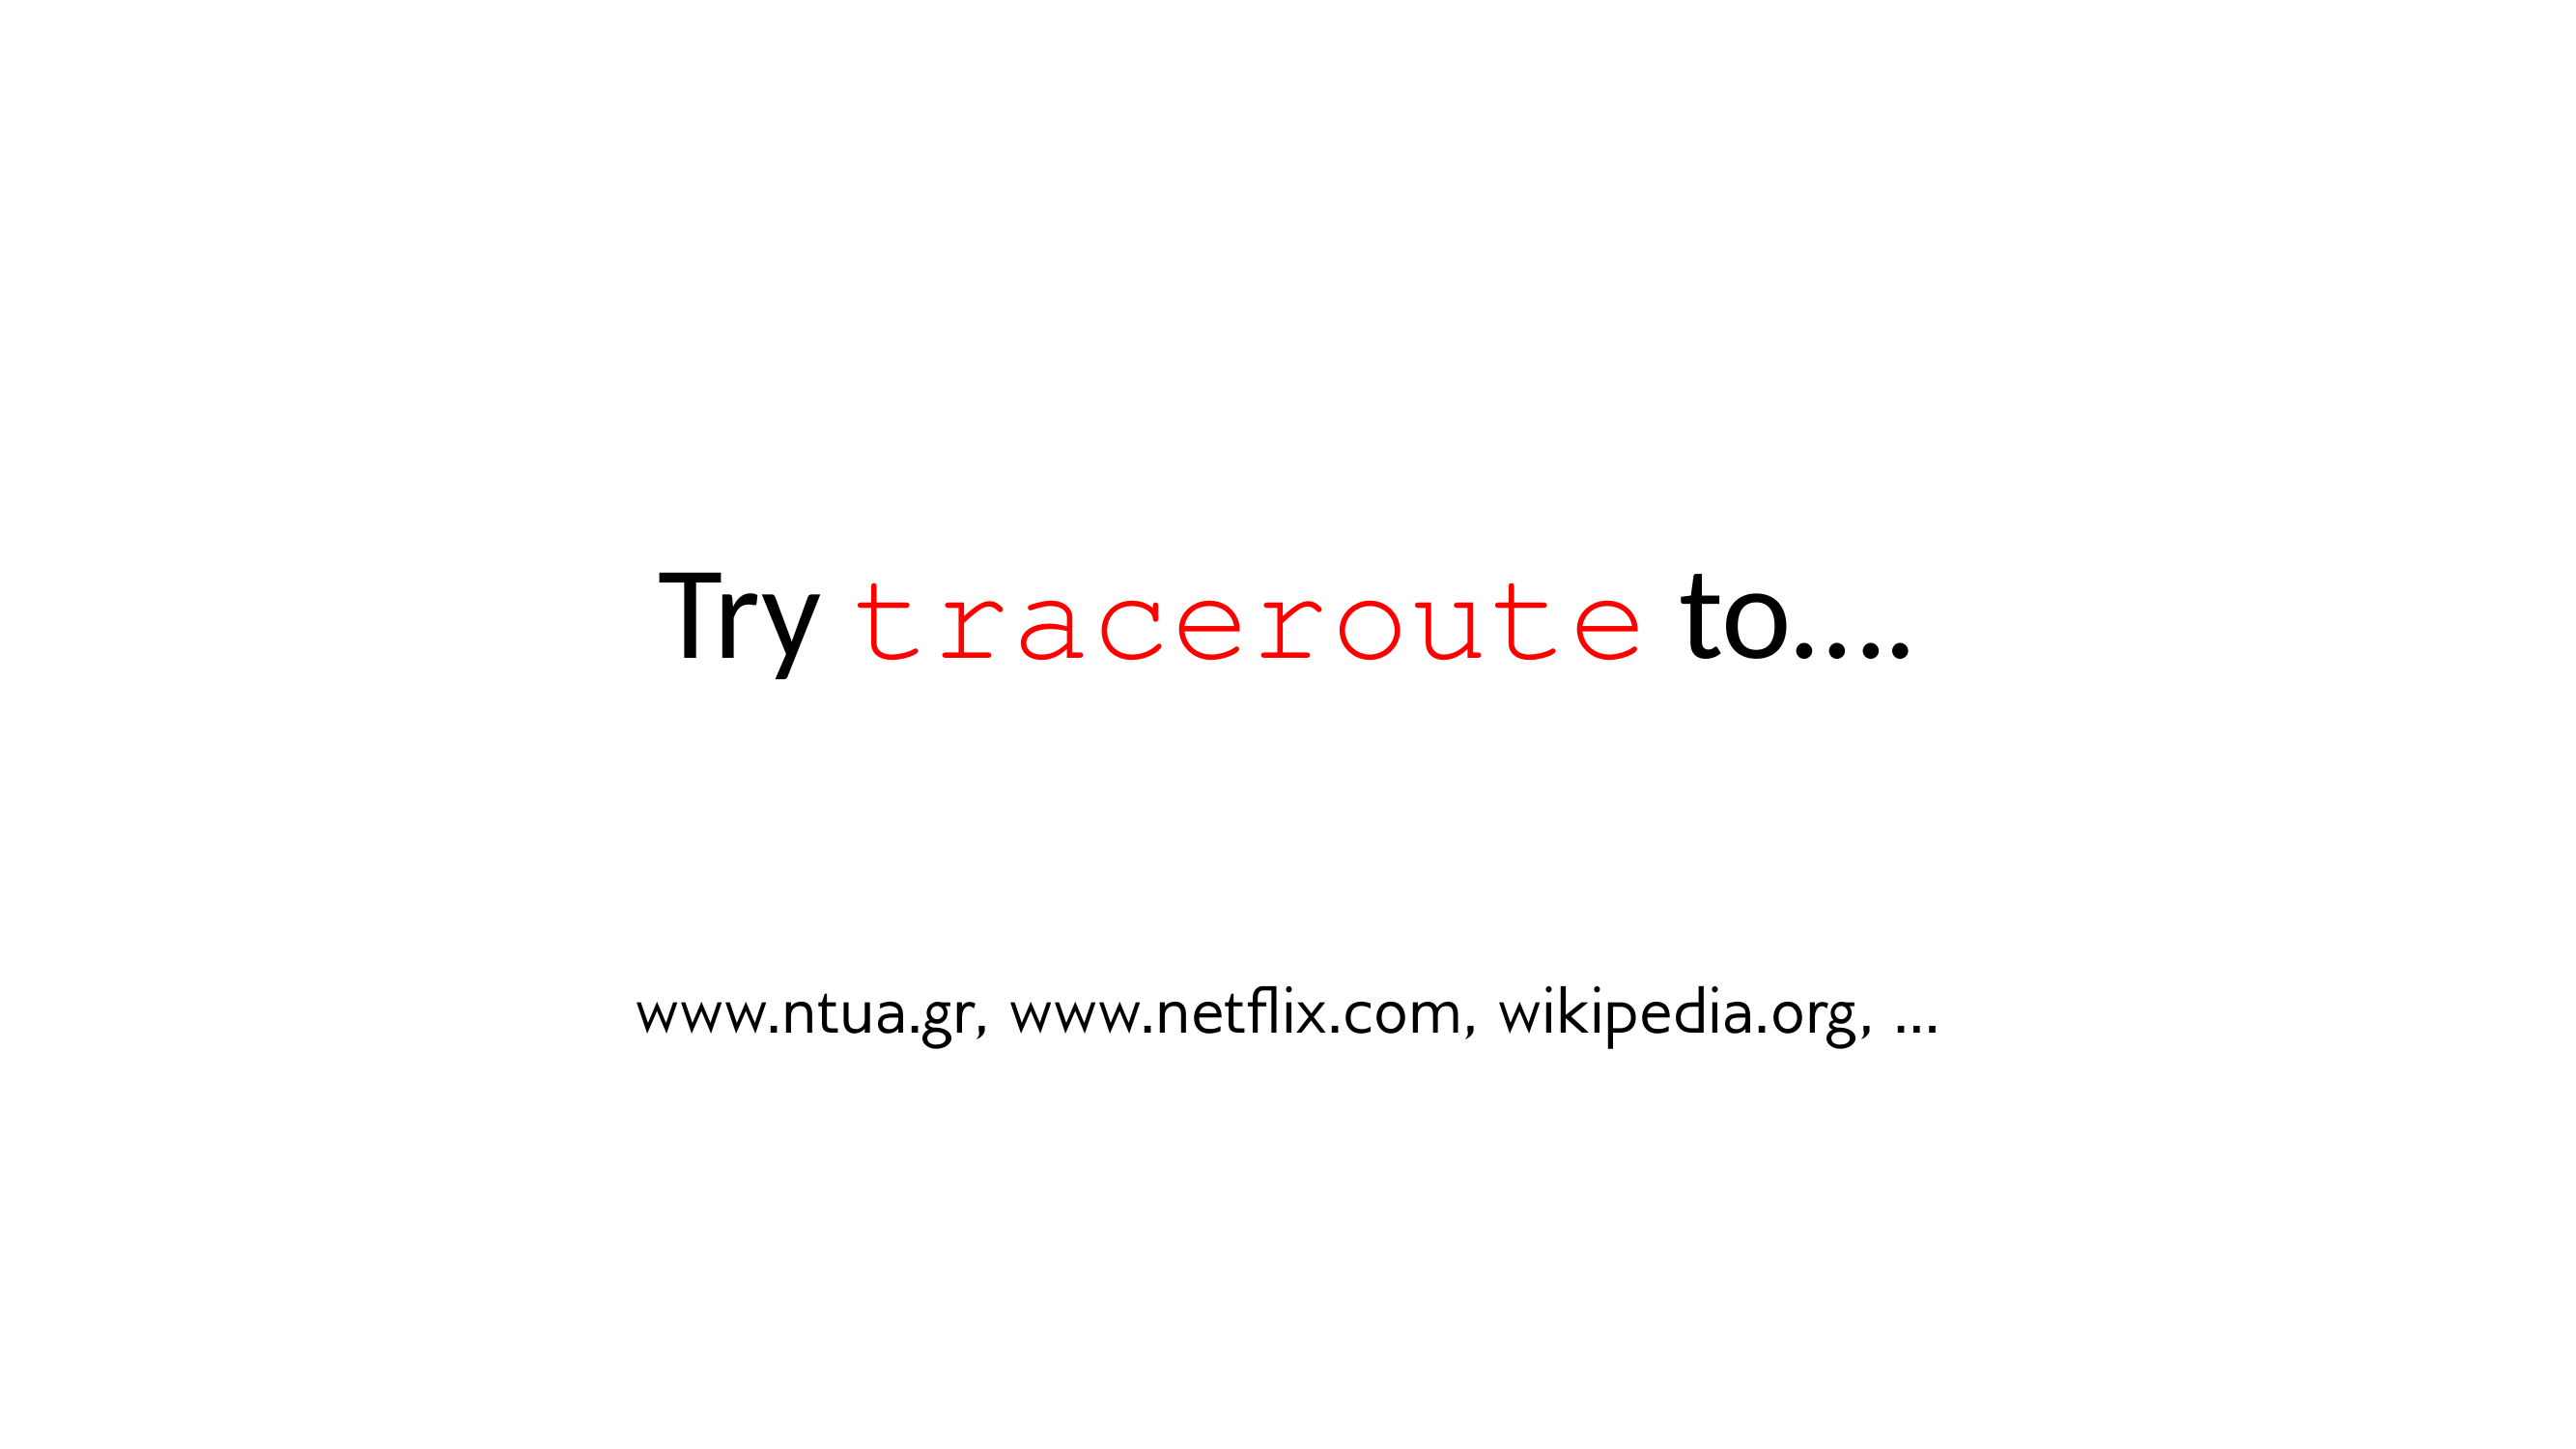

# Try traceroute to….
www.ntua.gr, www.netflix.com, wikipedia.org, …